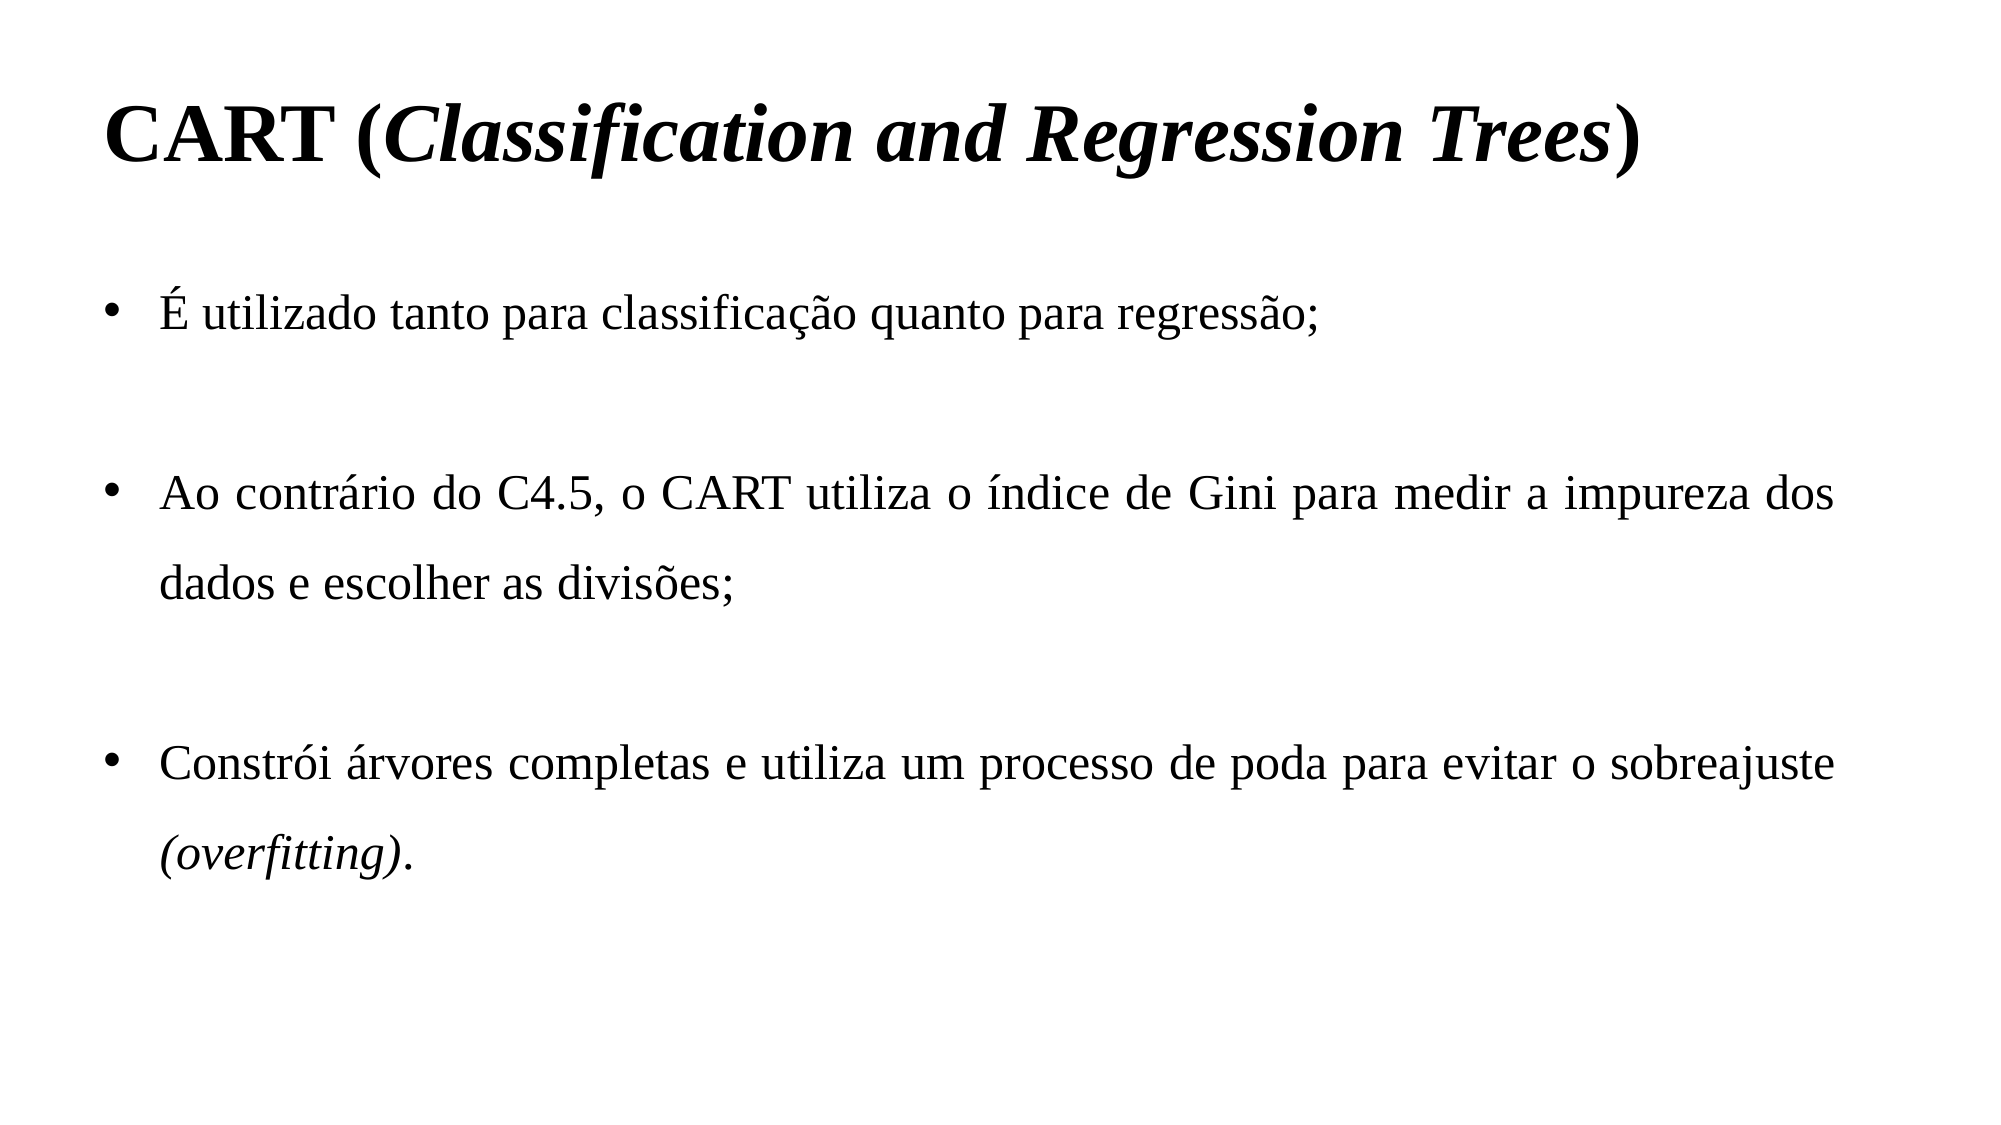

CART (Classification and Regression Trees)
É utilizado tanto para classificação quanto para regressão;

Ao contrário do C4.5, o CART utiliza o índice de Gini para medir a impureza dos dados e escolher as divisões;

Constrói árvores completas e utiliza um processo de poda para evitar o sobreajuste (overfitting).